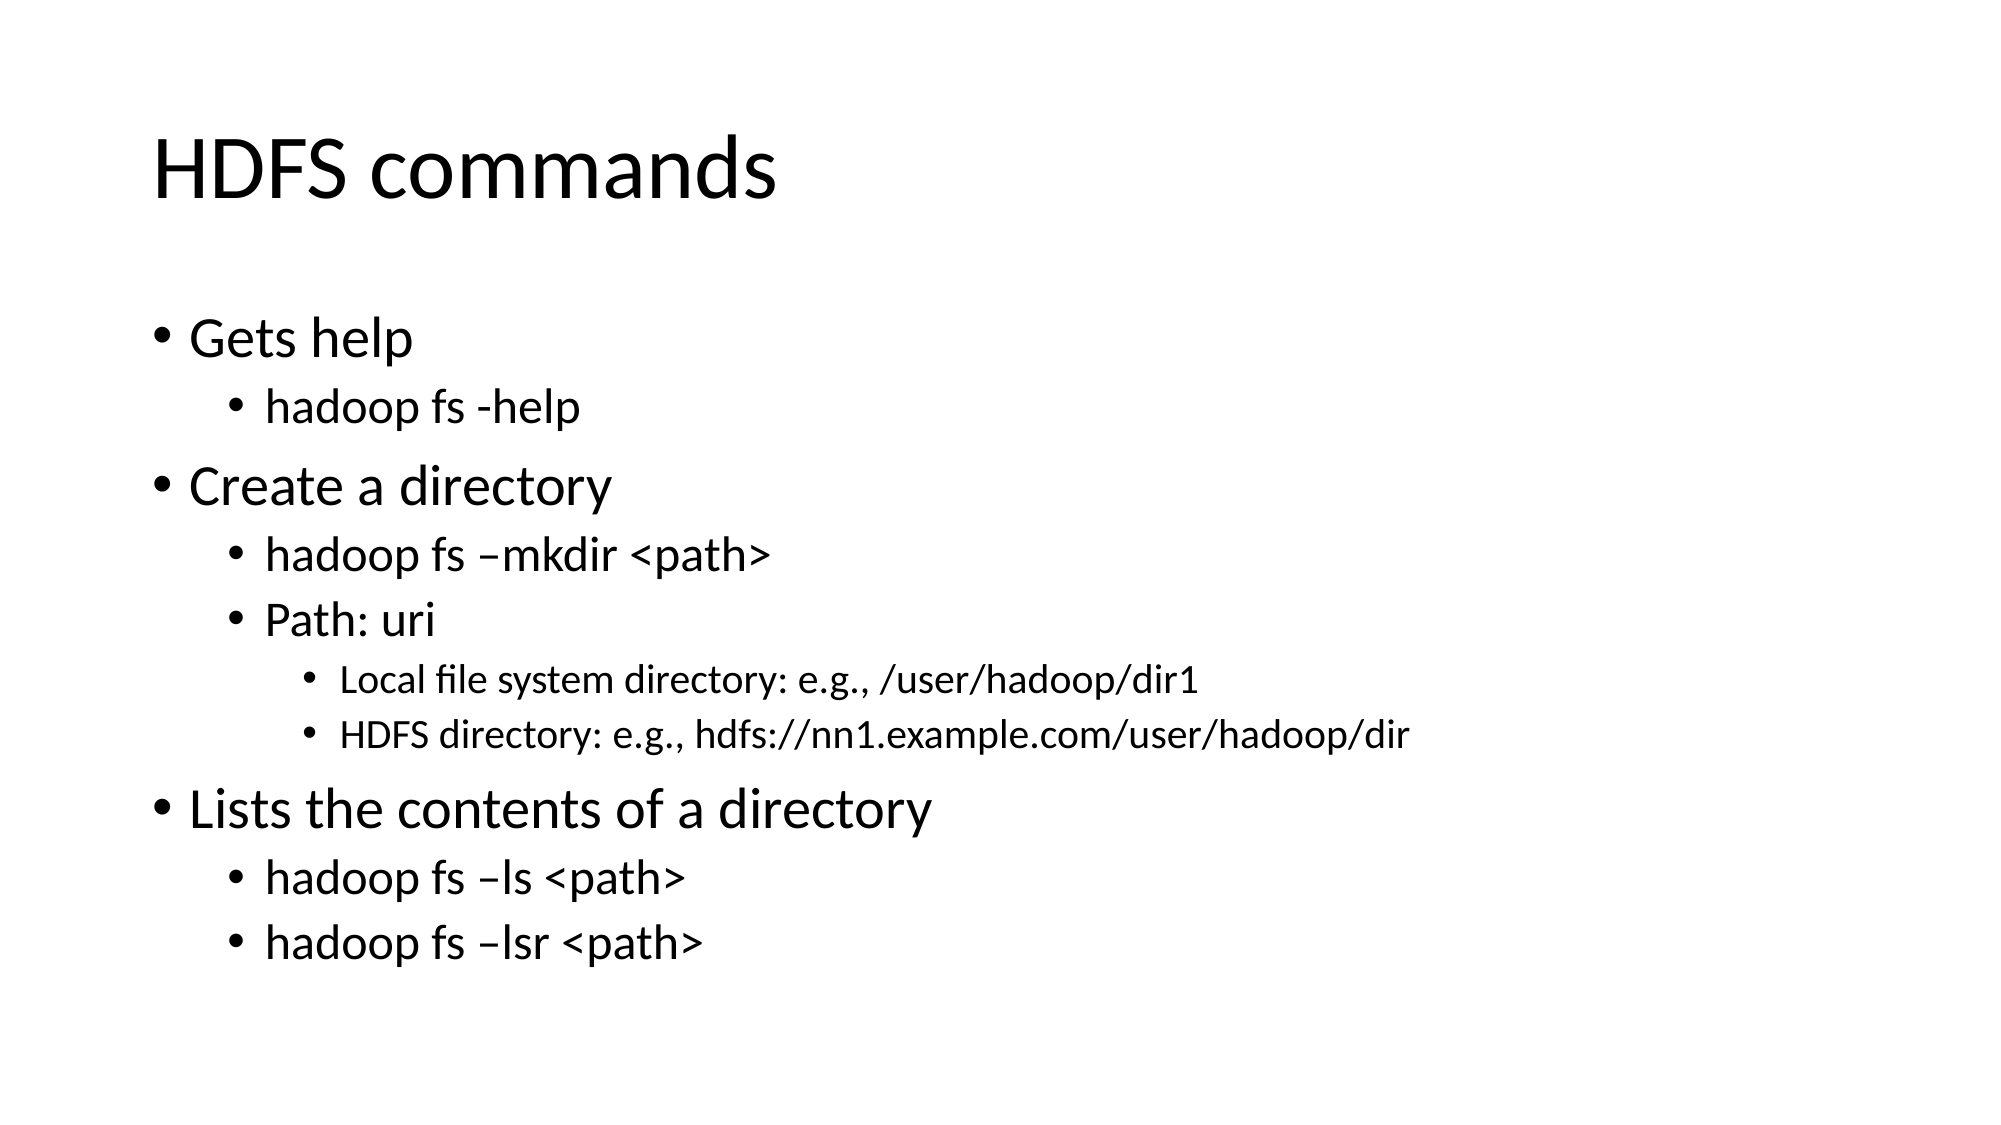

# HDFS commands
Gets help
hadoop fs -help
Create a directory
hadoop fs –mkdir <path>
Path: uri
Local file system directory: e.g., /user/hadoop/dir1
HDFS directory: e.g., hdfs://nn1.example.com/user/hadoop/dir
Lists the contents of a directory
hadoop fs –ls <path>
hadoop fs –lsr <path>